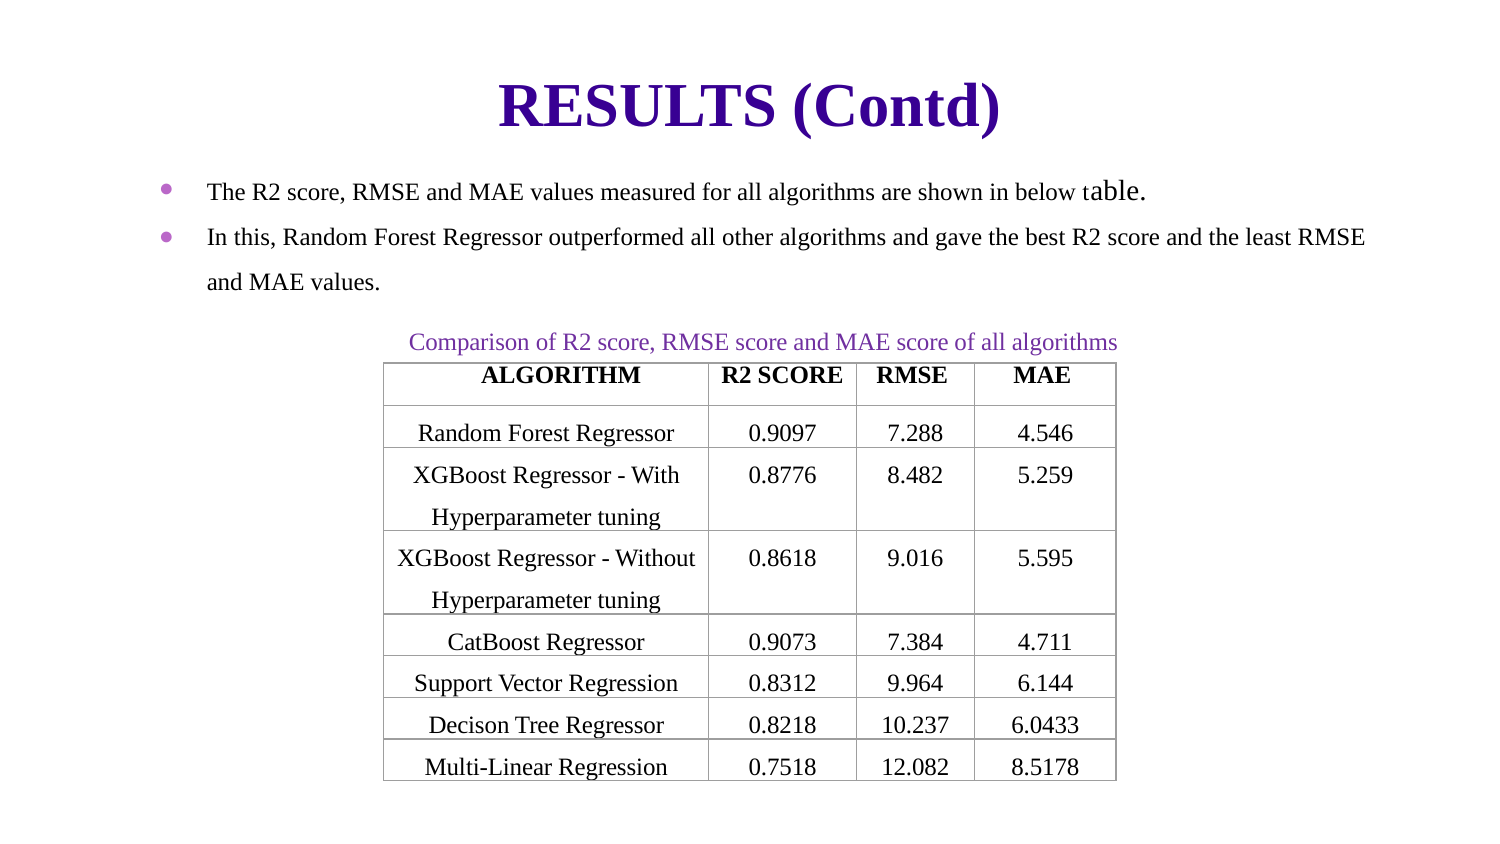

RESULTS (Contd)
The R2 score, RMSE and MAE values measured for all algorithms are shown in below table.
In this, Random Forest Regressor outperformed all other algorithms and gave the best R2 score and the least RMSE and MAE values.

Comparison of R2 score, RMSE score and MAE score of all algorithms

| ALGORITHM | R2 SCORE | RMSE | MAE |
| --- | --- | --- | --- |
| Random Forest Regressor | 0.9097 | 7.288 | 4.546 |
| XGBoost Regressor - With Hyperparameter tuning | 0.8776 | 8.482 | 5.259 |
| XGBoost Regressor - Without Hyperparameter tuning | 0.8618 | 9.016 | 5.595 |
| CatBoost Regressor | 0.9073 | 7.384 | 4.711 |
| Support Vector Regression | 0.8312 | 9.964 | 6.144 |
| Decison Tree Regressor | 0.8218 | 10.237 | 6.0433 |
| Multi-Linear Regression | 0.7518 | 12.082 | 8.5178 |